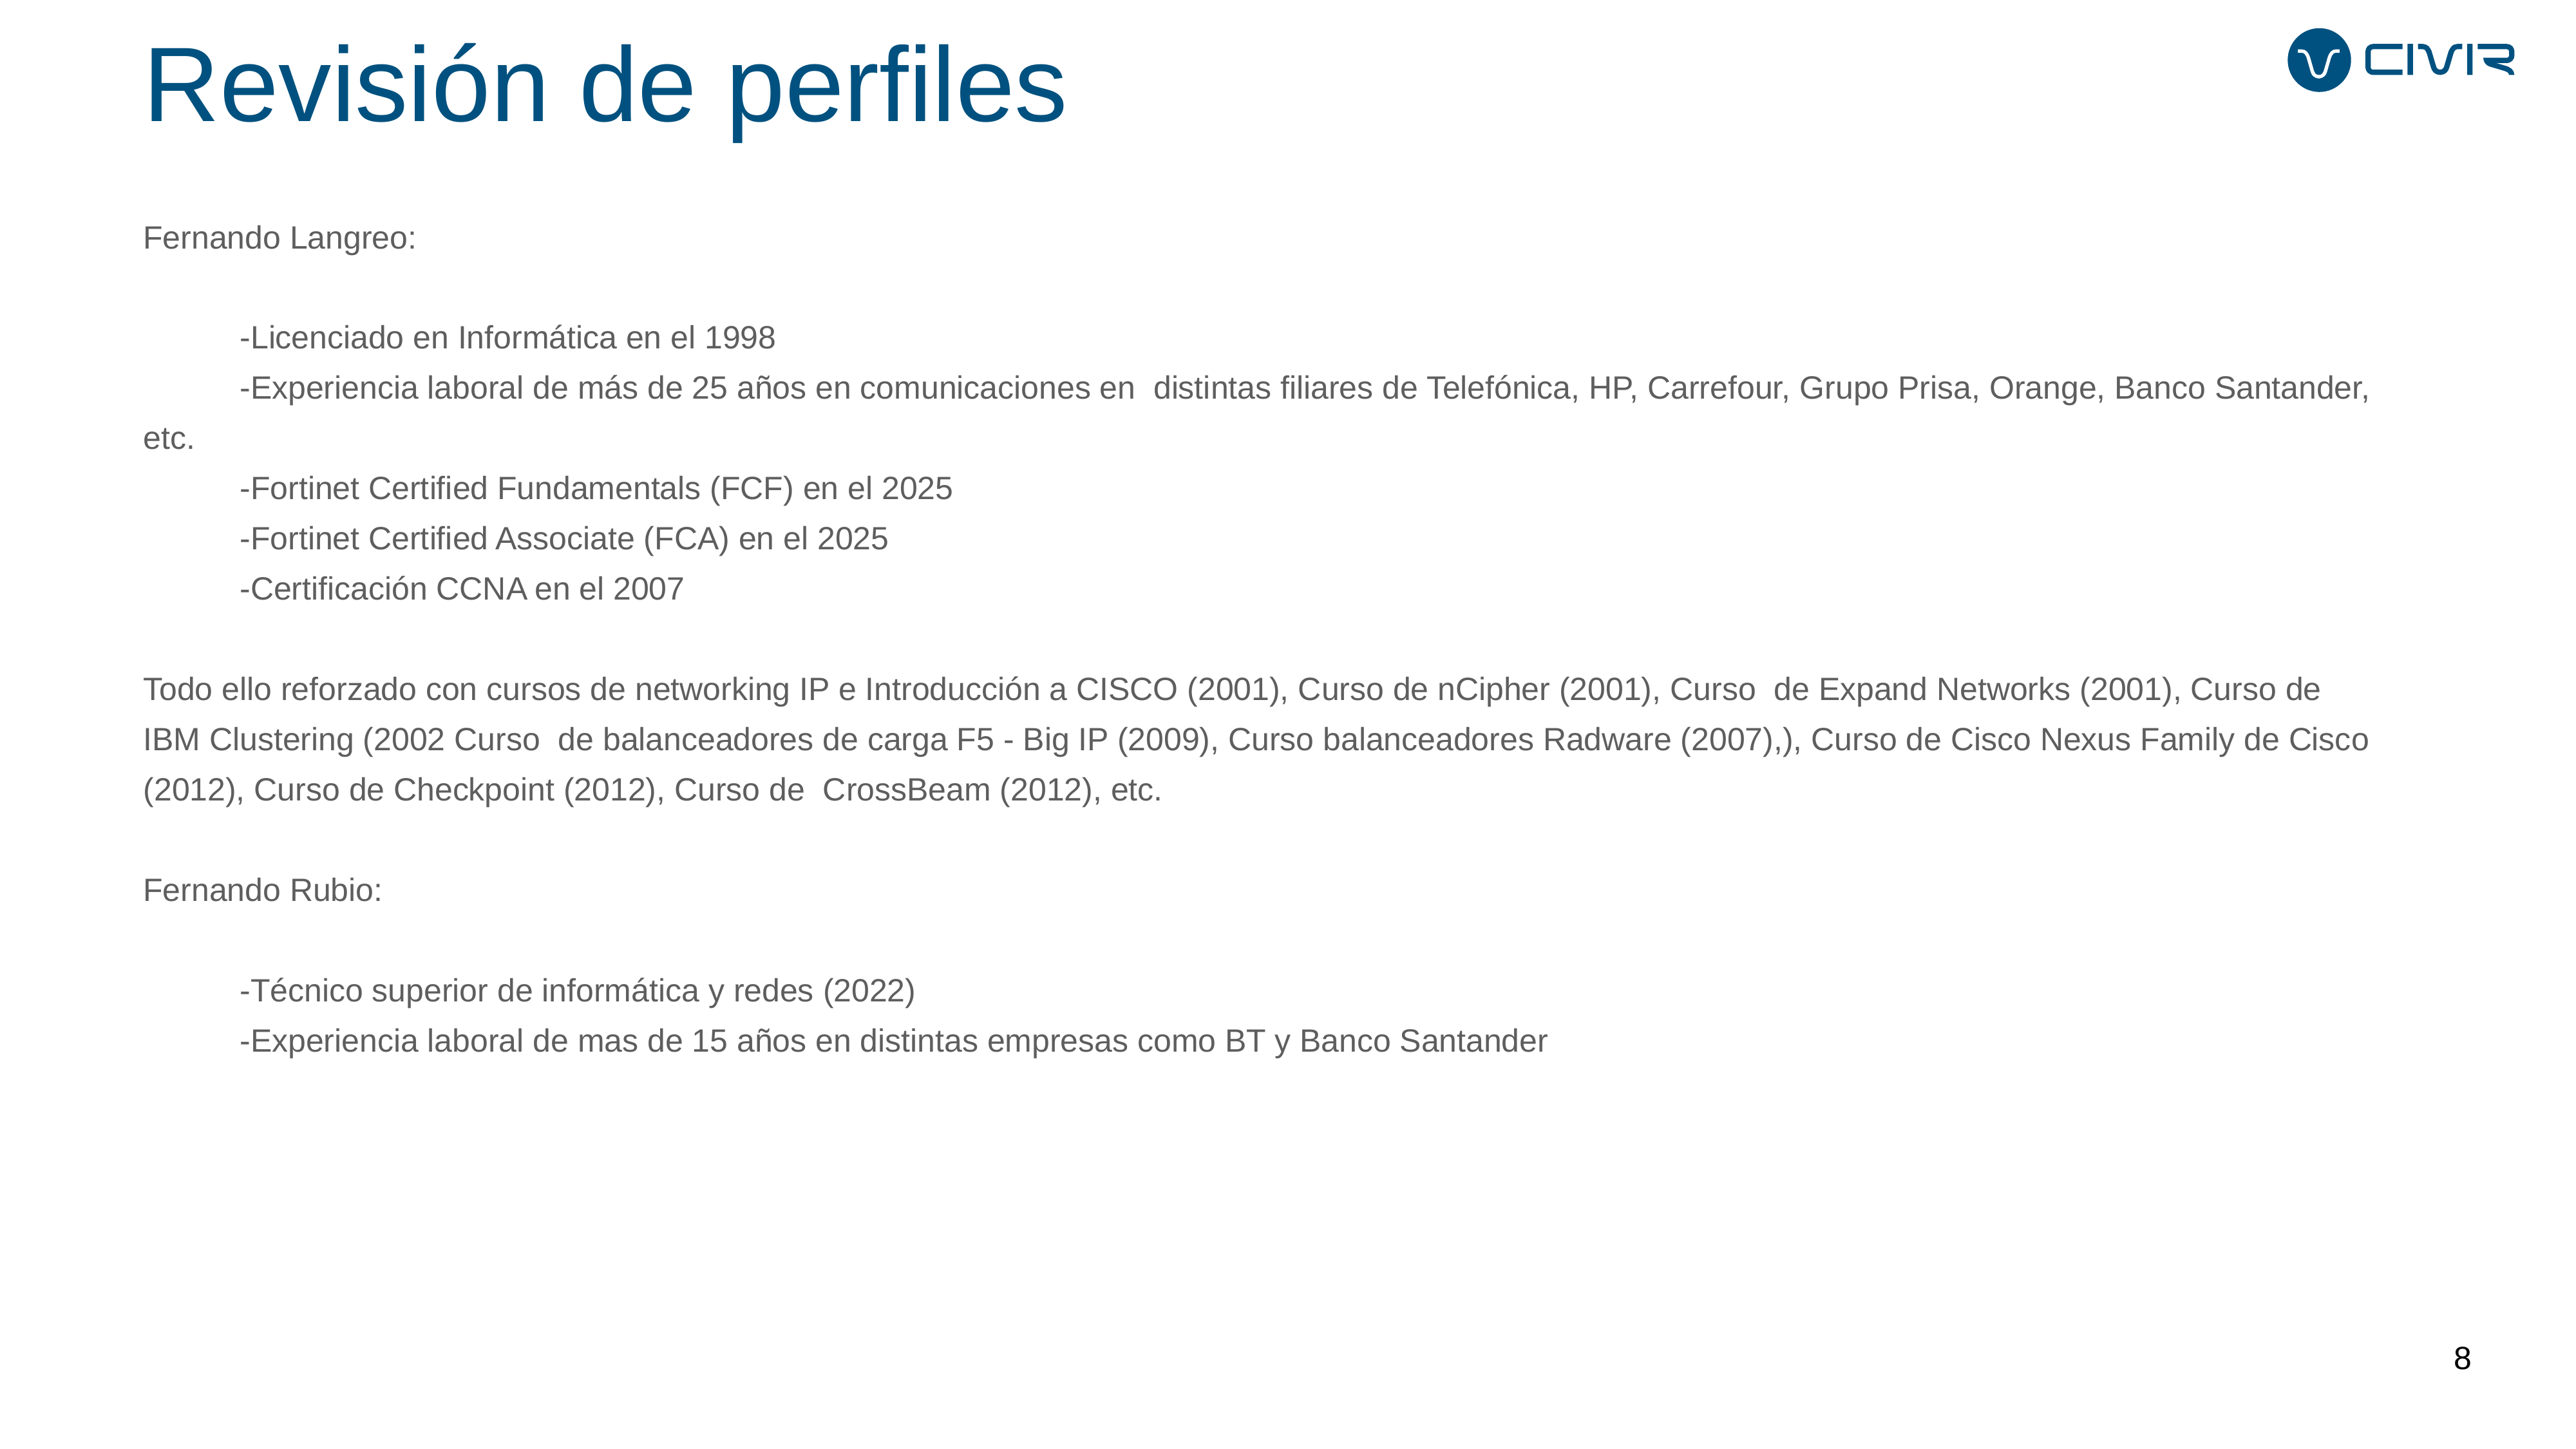

Revisión de perfiles

Fernando Langreo:

	-Licenciado en Informática en el 1998
	-Experiencia laboral de más de 25 años en comunicaciones en  distintas filiares de Telefónica, HP, Carrefour, Grupo Prisa, Orange, Banco Santander, etc.
	-Fortinet Certified Fundamentals (FCF) en el 2025
	-Fortinet Certified Associate (FCA) en el 2025
	-Certificación CCNA en el 2007

Todo ello reforzado con cursos de networking IP e Introducción a CISCO (2001), Curso de nCipher (2001), Curso  de Expand Networks (2001), Curso de  IBM Clustering (2002 Curso  de balanceadores de carga F5 - Big IP (2009), Curso balanceadores Radware (2007),), Curso de Cisco Nexus Family de Cisco  (2012), Curso de Checkpoint (2012), Curso de  CrossBeam (2012), etc.

Fernando Rubio:

	-Técnico superior de informática y redes (2022)
	-Experiencia laboral de mas de 15 años en distintas empresas como BT y Banco Santander

8